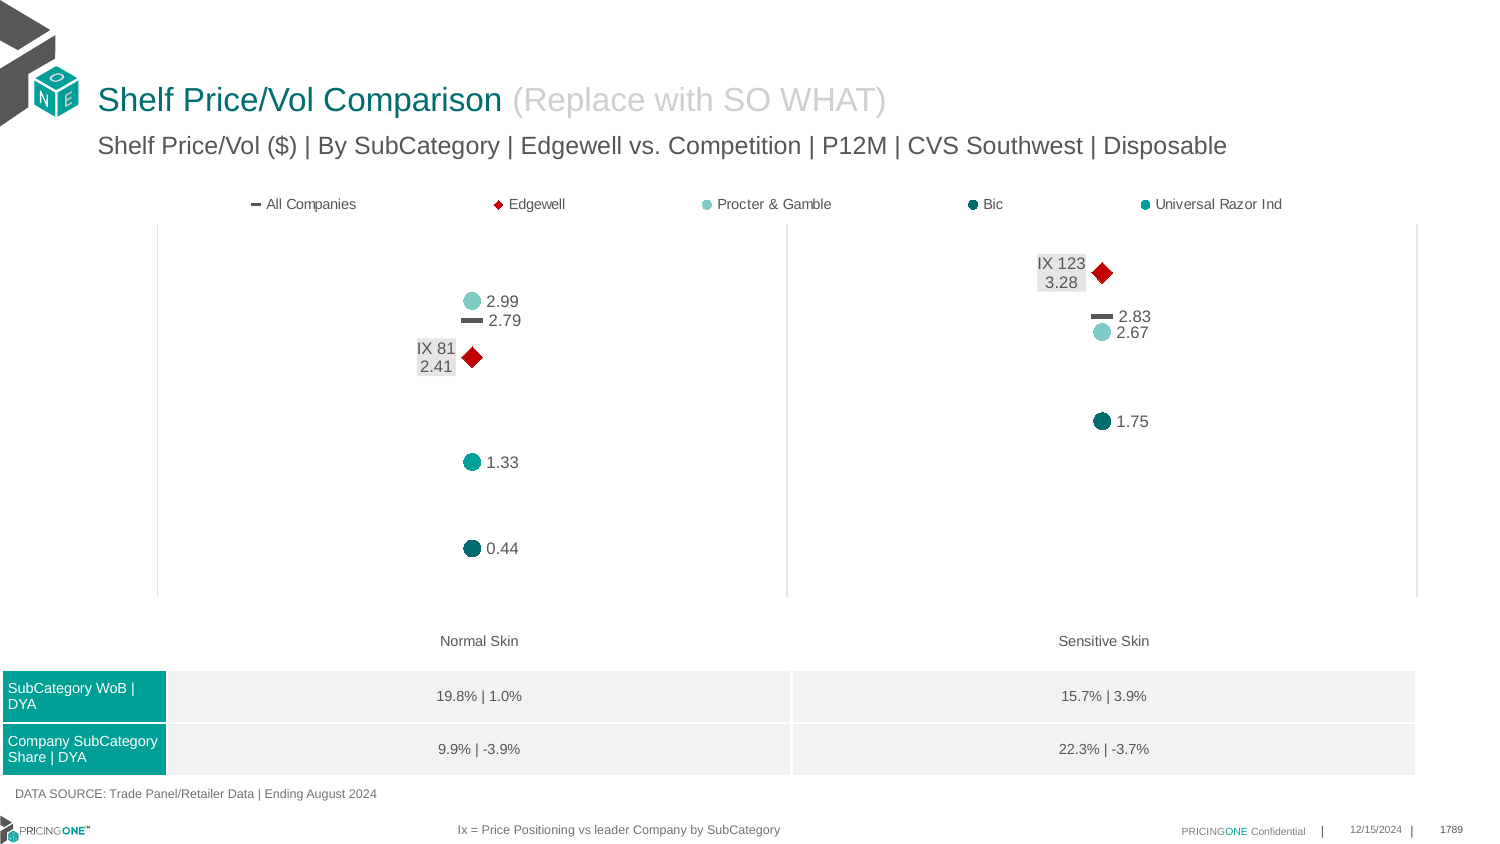

# Shelf Price/Vol Comparison (Replace with SO WHAT)
Shelf Price/Vol ($) | By SubCategory | Edgewell vs. Competition | P12M | CVS Southwest | Disposable

### Chart

| Category | All Companies | Edgewell | Procter & Gamble | Bic | Universal Razor Ind |
|---|---|---|---|---|---|
| IX 81 | 2.79 | 2.41 | 2.99 | 0.44 | 1.33 |
| IX 123 | 2.83 | 3.28 | 2.67 | 1.75 | None |
|  | Normal Skin | Sensitive Skin |
| --- | --- | --- |
| SubCategory WoB | DYA | 19.8% | 1.0% | 15.7% | 3.9% |
| Company SubCategory Share | DYA | 9.9% | -3.9% | 22.3% | -3.7% |
DATA SOURCE: Trade Panel/Retailer Data | Ending August 2024
Ix = Price Positioning vs leader Company by SubCategory
12/15/2024
1789